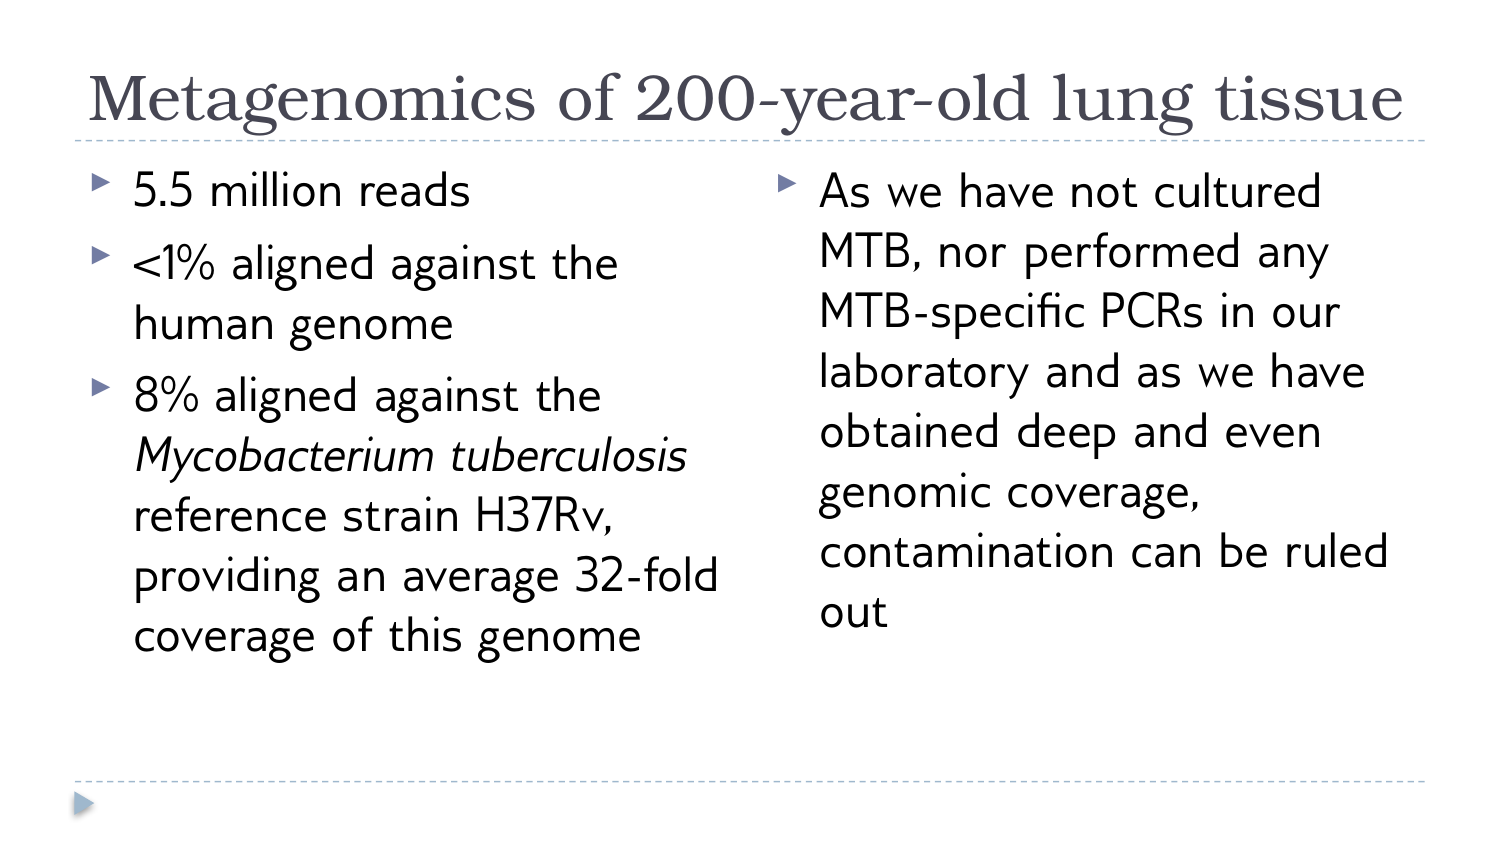

# Metagenomics of 200-year-old lung tissue
As we have not cultured MTB, nor performed any MTB-specific PCRs in our laboratory and as we have obtained deep and even genomic coverage, contamination can be ruled out

5.5 million reads
<1% aligned against the human genome
8% aligned against the Mycobacterium tuberculosis  reference strain H37Rv, providing an average 32-fold coverage of this genome